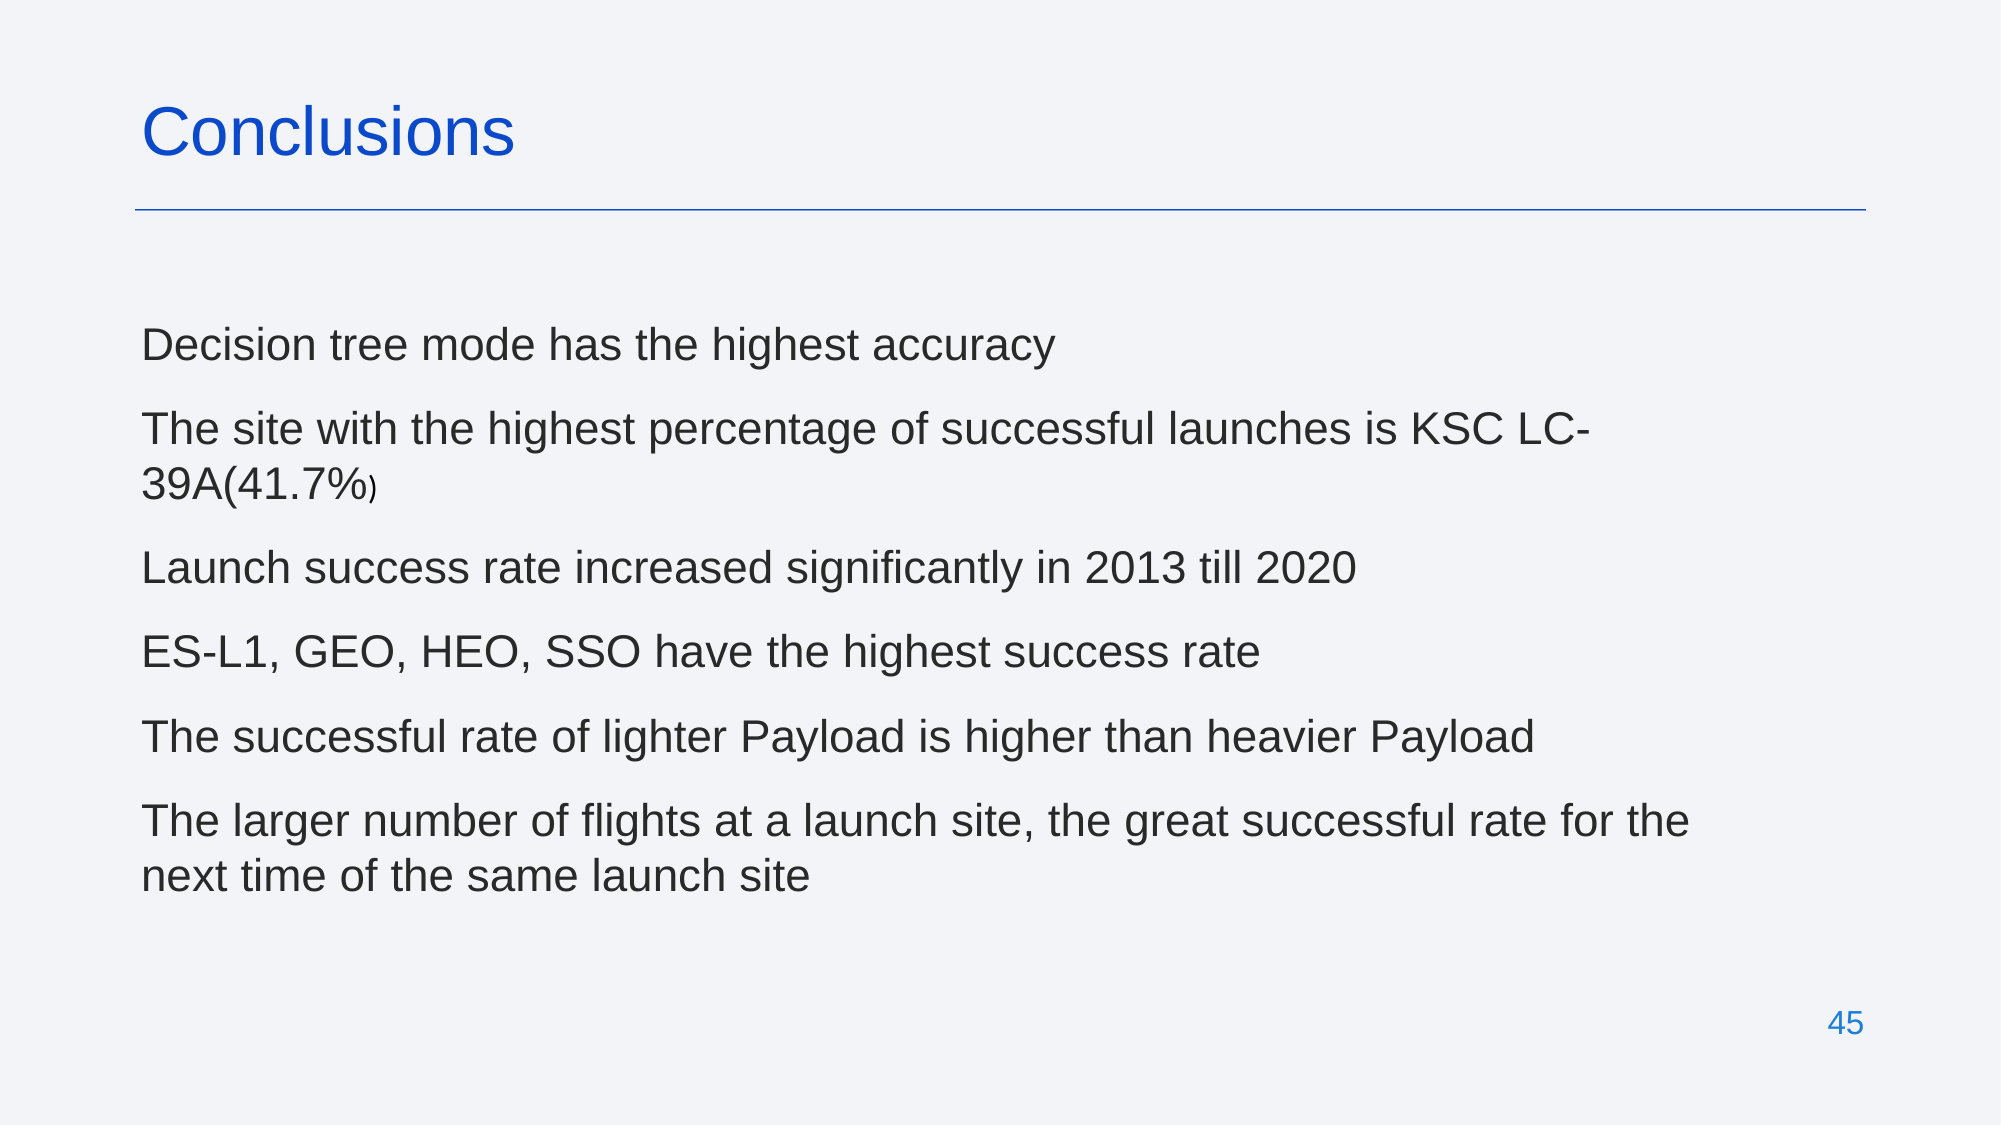

Conclusions
Decision tree mode has the highest accuracy
The site with the highest percentage of successful launches is KSC LC-39A(41.7%)
Launch success rate increased significantly in 2013 till 2020
ES-L1, GEO, HEO, SSO have the highest success rate
The successful rate of lighter Payload is higher than heavier Payload
The larger number of flights at a launch site, the great successful rate for the next time of the same launch site

45